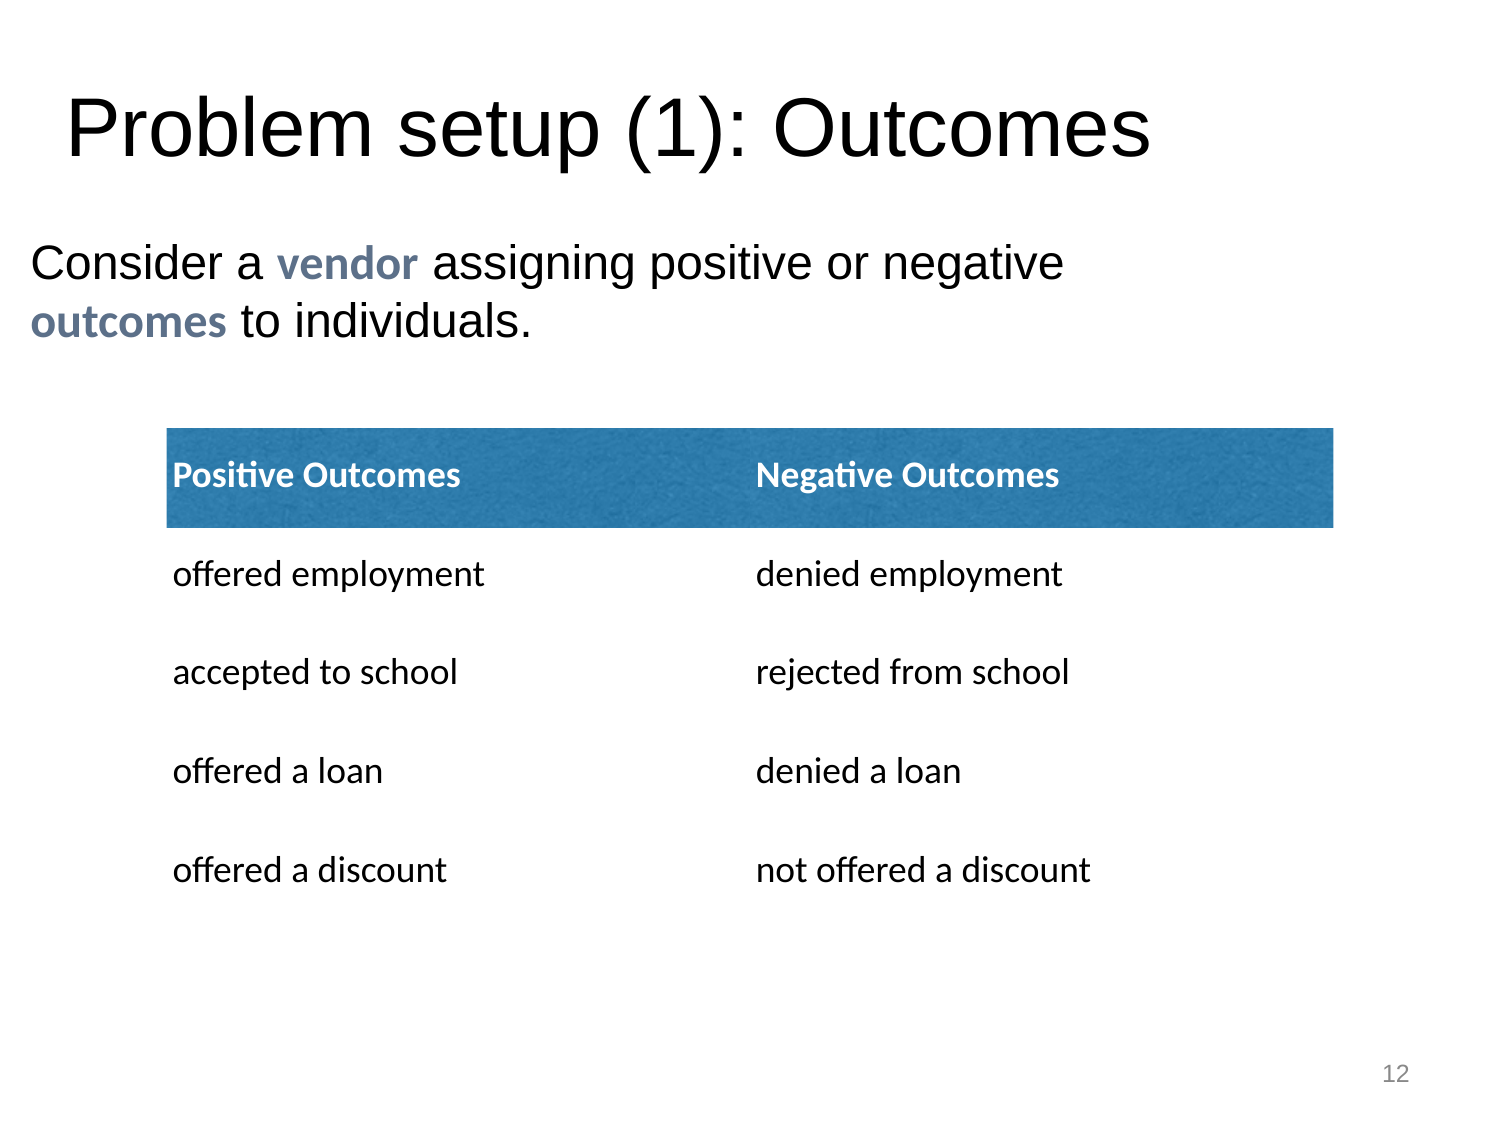

Problem setup (1): Outcomes
Consider a vendor assigning positive or negative
outcomes to individuals.
| Positive Outcomes | Negative Outcomes |
| --- | --- |
| offered employment | denied employment |
| accepted to school | rejected from school |
| offered a loan | denied a loan |
| offered a discount | not offered a discount |
12